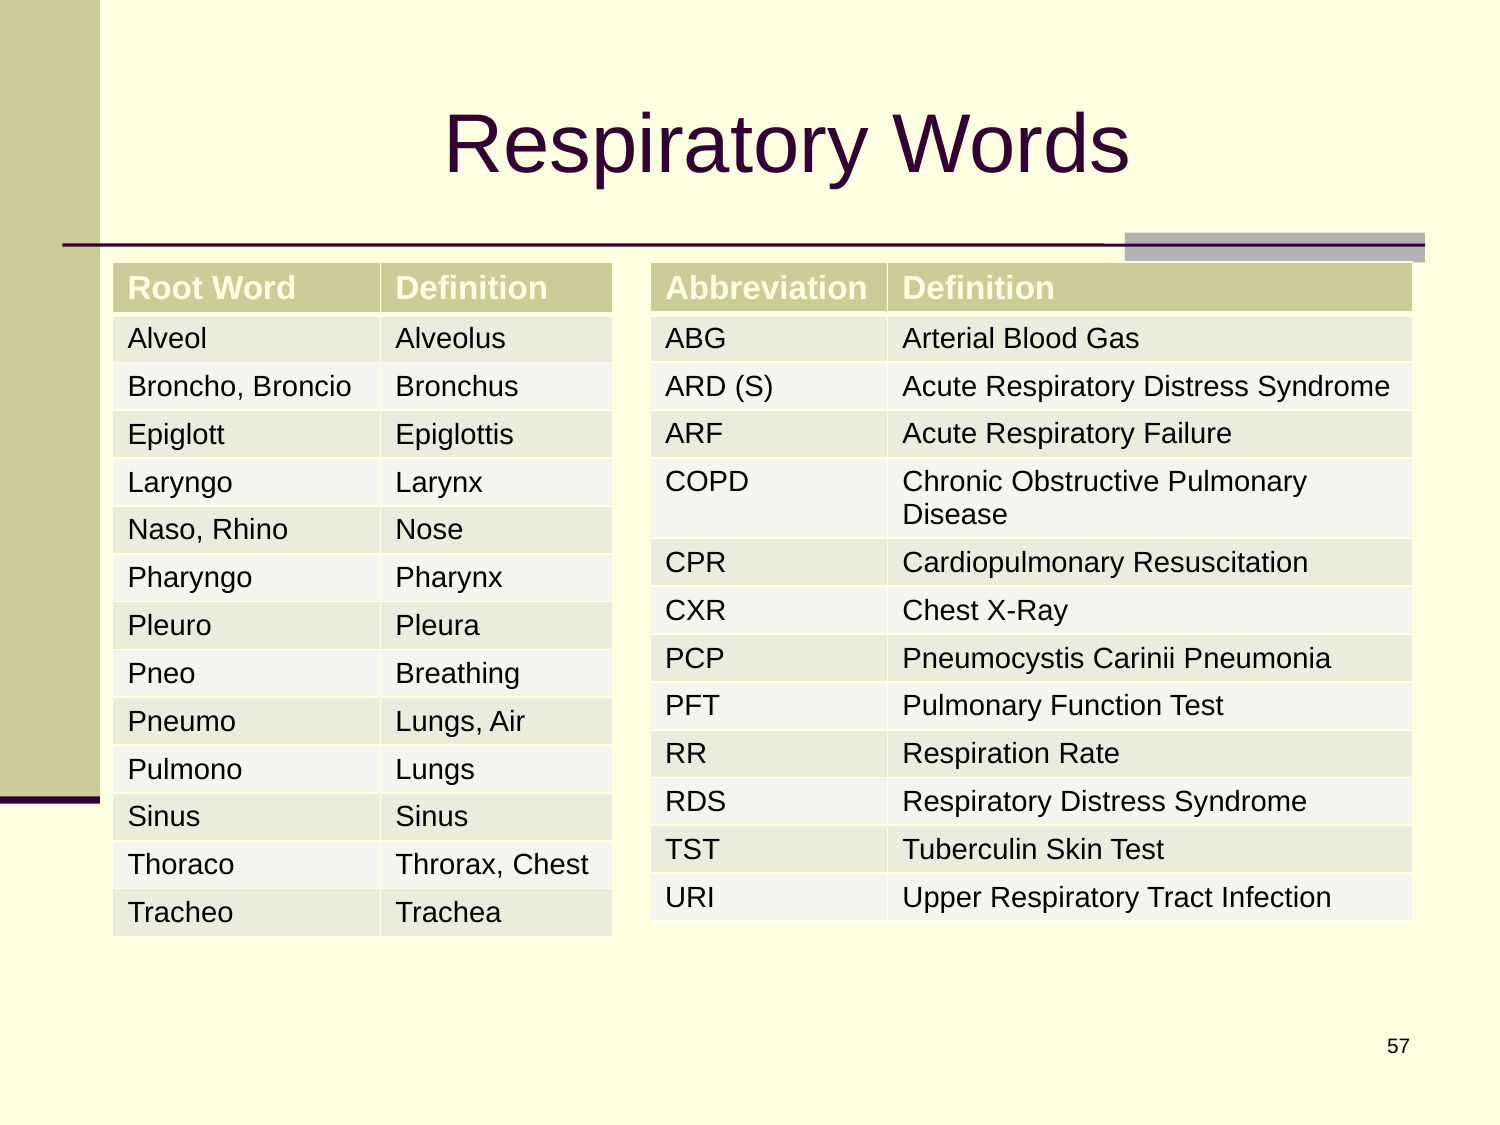

# Respiratory Words
| Abbreviation | Definition |
| --- | --- |
| ABG | Arterial Blood Gas |
| ARD (S) | Acute Respiratory Distress Syndrome |
| ARF | Acute Respiratory Failure |
| COPD | Chronic Obstructive Pulmonary Disease |
| CPR | Cardiopulmonary Resuscitation |
| CXR | Chest X-Ray |
| PCP | Pneumocystis Carinii Pneumonia |
| PFT | Pulmonary Function Test |
| RR | Respiration Rate |
| RDS | Respiratory Distress Syndrome |
| TST | Tuberculin Skin Test |
| URI | Upper Respiratory Tract Infection |
| Root Word | Definition |
| --- | --- |
| Alveol | Alveolus |
| Broncho, Broncio | Bronchus |
| Epiglott | Epiglottis |
| Laryngo | Larynx |
| Naso, Rhino | Nose |
| Pharyngo | Pharynx |
| Pleuro | Pleura |
| Pneo | Breathing |
| Pneumo | Lungs, Air |
| Pulmono | Lungs |
| Sinus | Sinus |
| Thoraco | Throrax, Chest |
| Tracheo | Trachea |
57